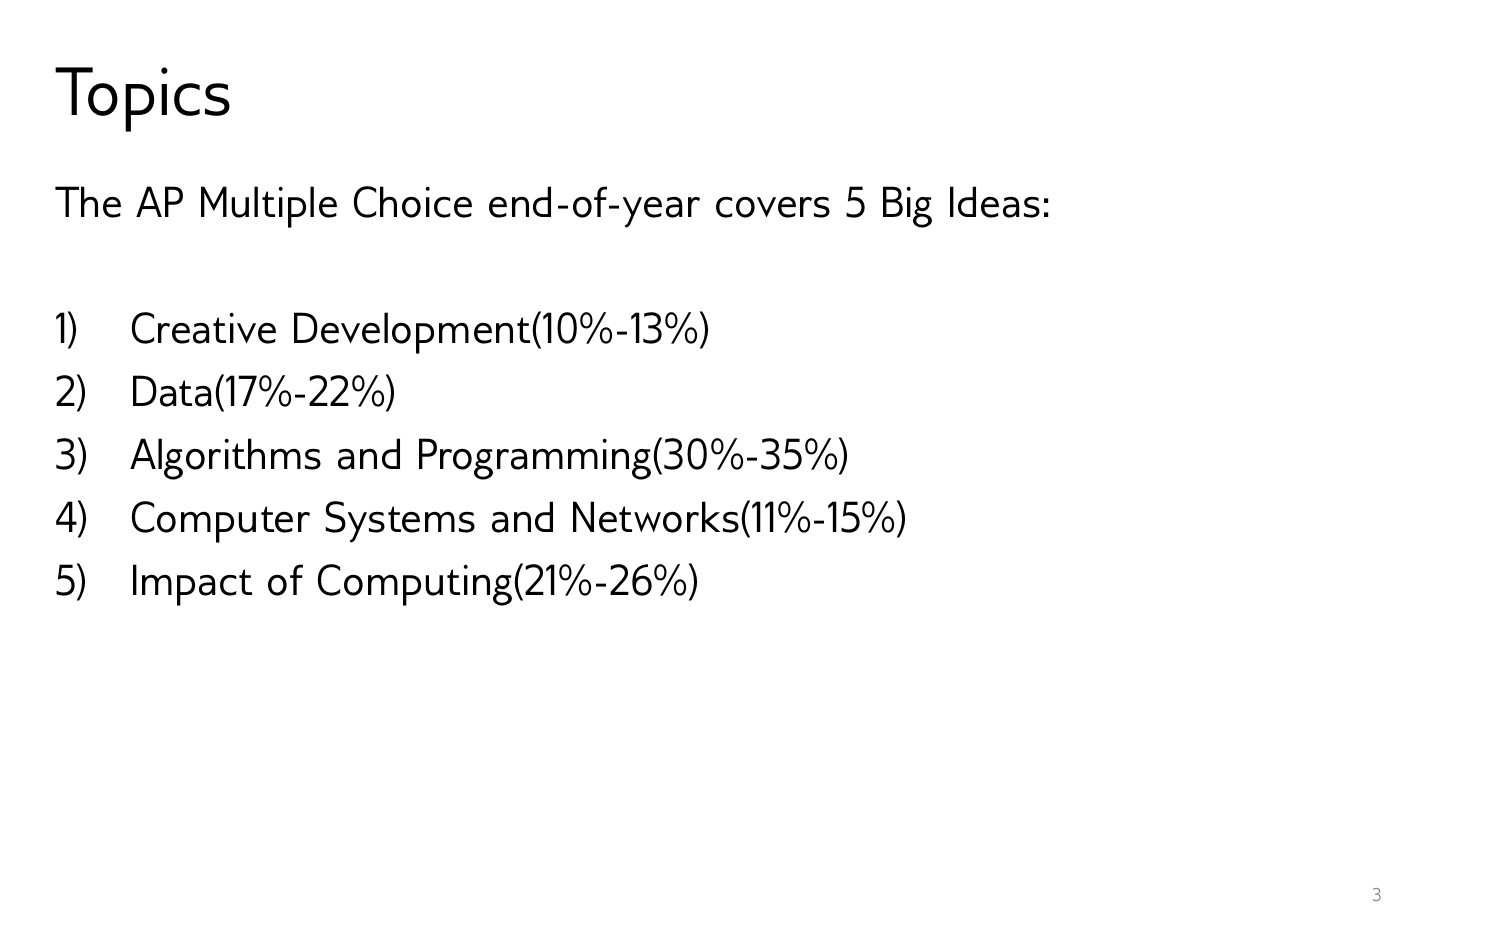

# Topics
The AP Multiple Choice end-of-year covers 5 Big Ideas:

Creative Development(10%-13%)
Data(17%-22%)
Algorithms and Programming(30%-35%)
Computer Systems and Networks(11%-15%)
Impact of Computing(21%-26%)
3